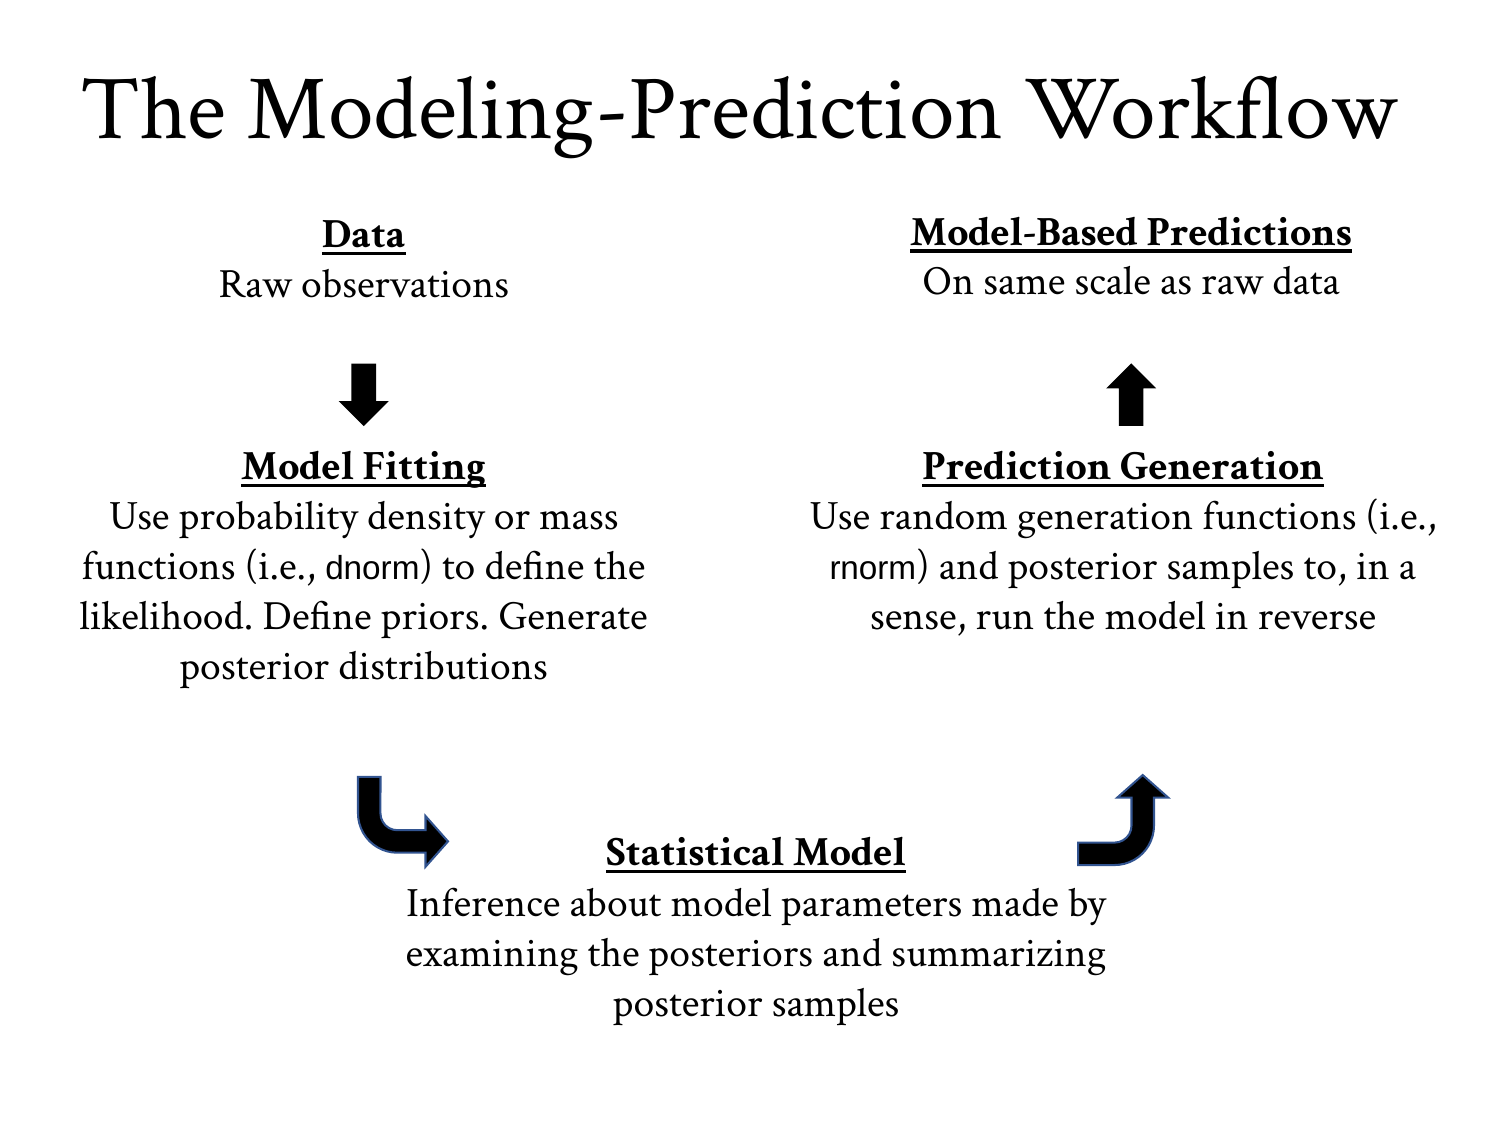

# The Modeling-Prediction Workflow
Model-Based Predictions
On same scale as raw data
Data
Raw observations

Model Fitting
Use probability density or mass functions (i.e., dnorm) to define the likelihood. Define priors. Generate posterior distributions
Prediction Generation
Use random generation functions (i.e., rnorm) and posterior samples to, in a sense, run the model in reverse

Statistical Model
Inference about model parameters made by examining the posteriors and summarizing posterior samples